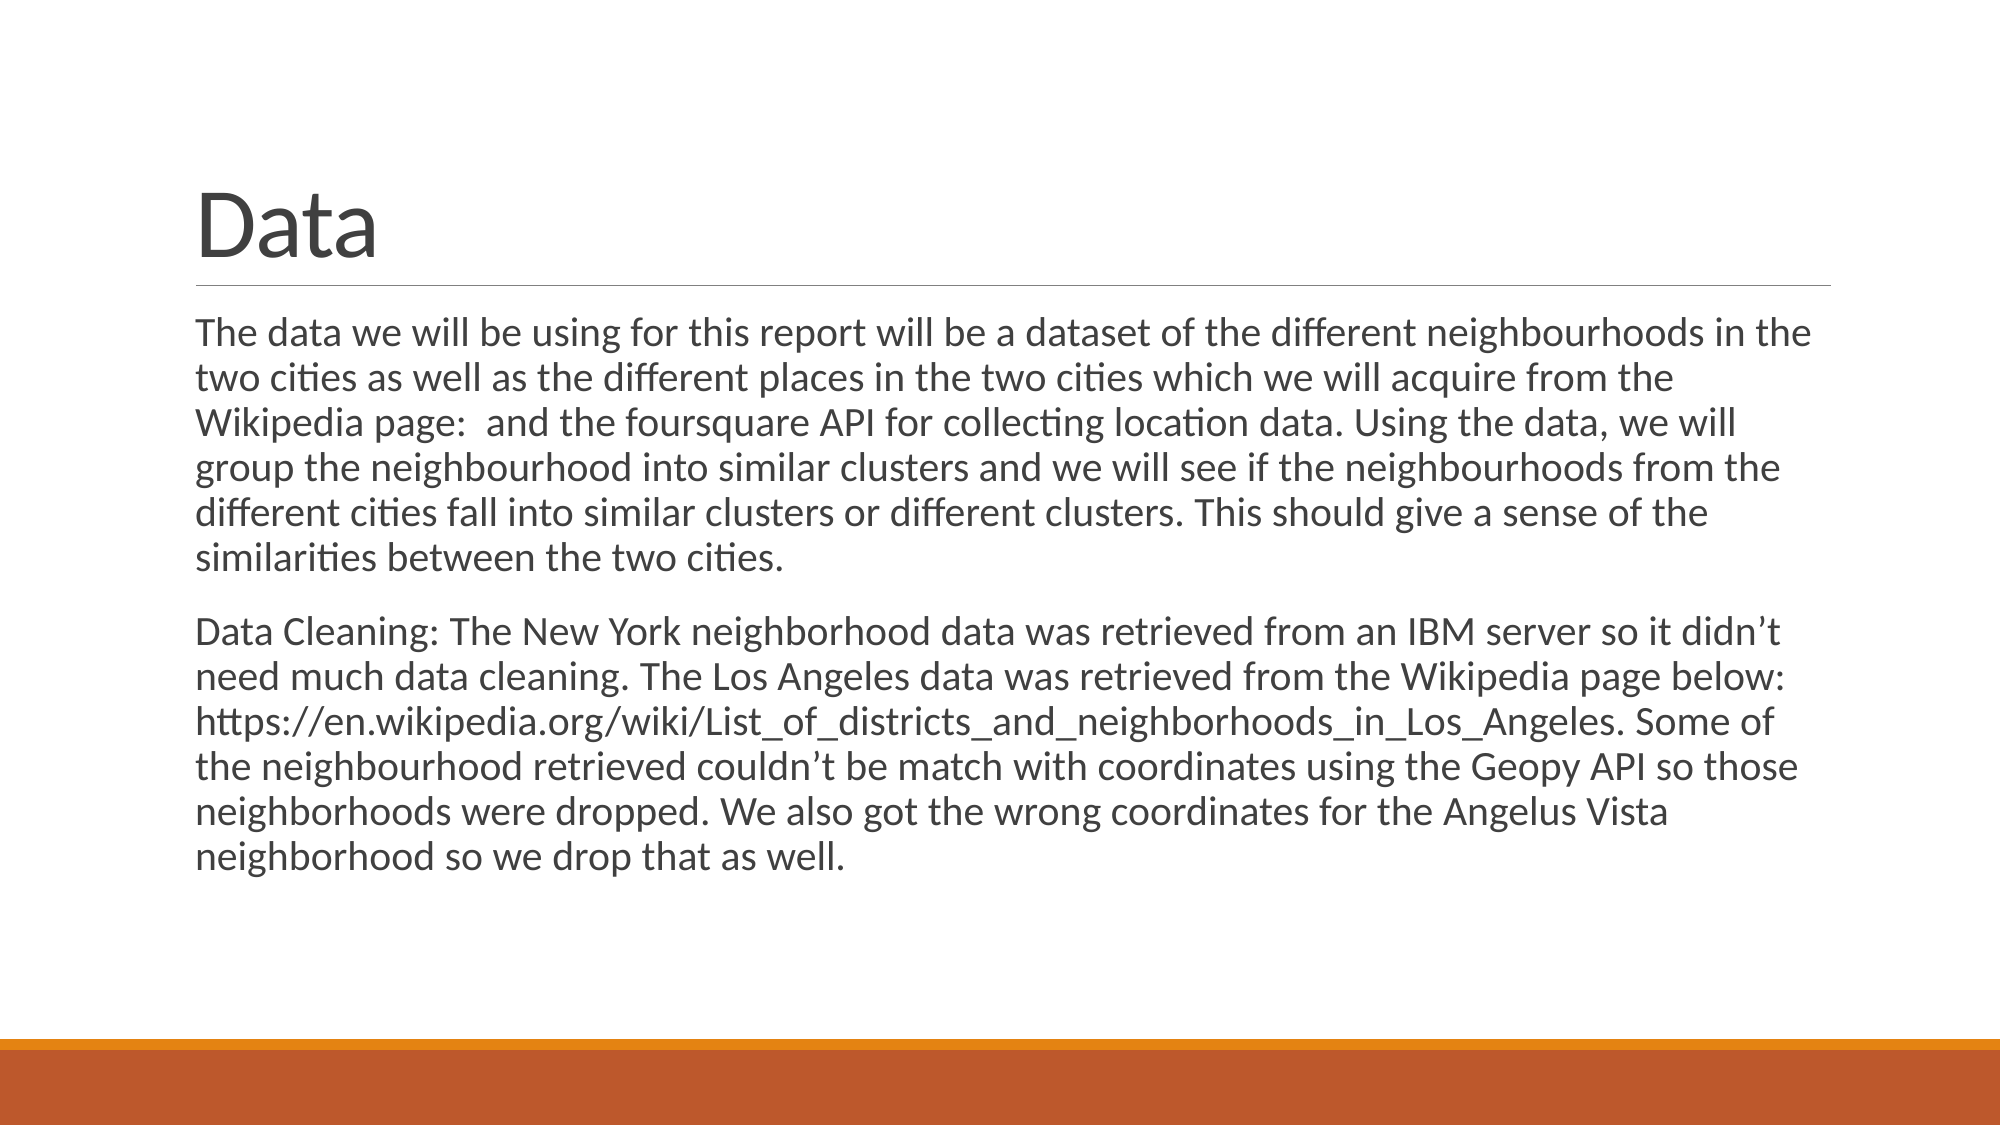

# Data
The data we will be using for this report will be a dataset of the different neighbourhoods in the two cities as well as the different places in the two cities which we will acquire from the Wikipedia page:  and the foursquare API for collecting location data. Using the data, we will group the neighbourhood into similar clusters and we will see if the neighbourhoods from the different cities fall into similar clusters or different clusters. This should give a sense of the similarities between the two cities.
Data Cleaning: The New York neighborhood data was retrieved from an IBM server so it didn’t need much data cleaning. The Los Angeles data was retrieved from the Wikipedia page below: https://en.wikipedia.org/wiki/List_of_districts_and_neighborhoods_in_Los_Angeles. Some of the neighbourhood retrieved couldn’t be match with coordinates using the Geopy API so those neighborhoods were dropped. We also got the wrong coordinates for the Angelus Vista neighborhood so we drop that as well.